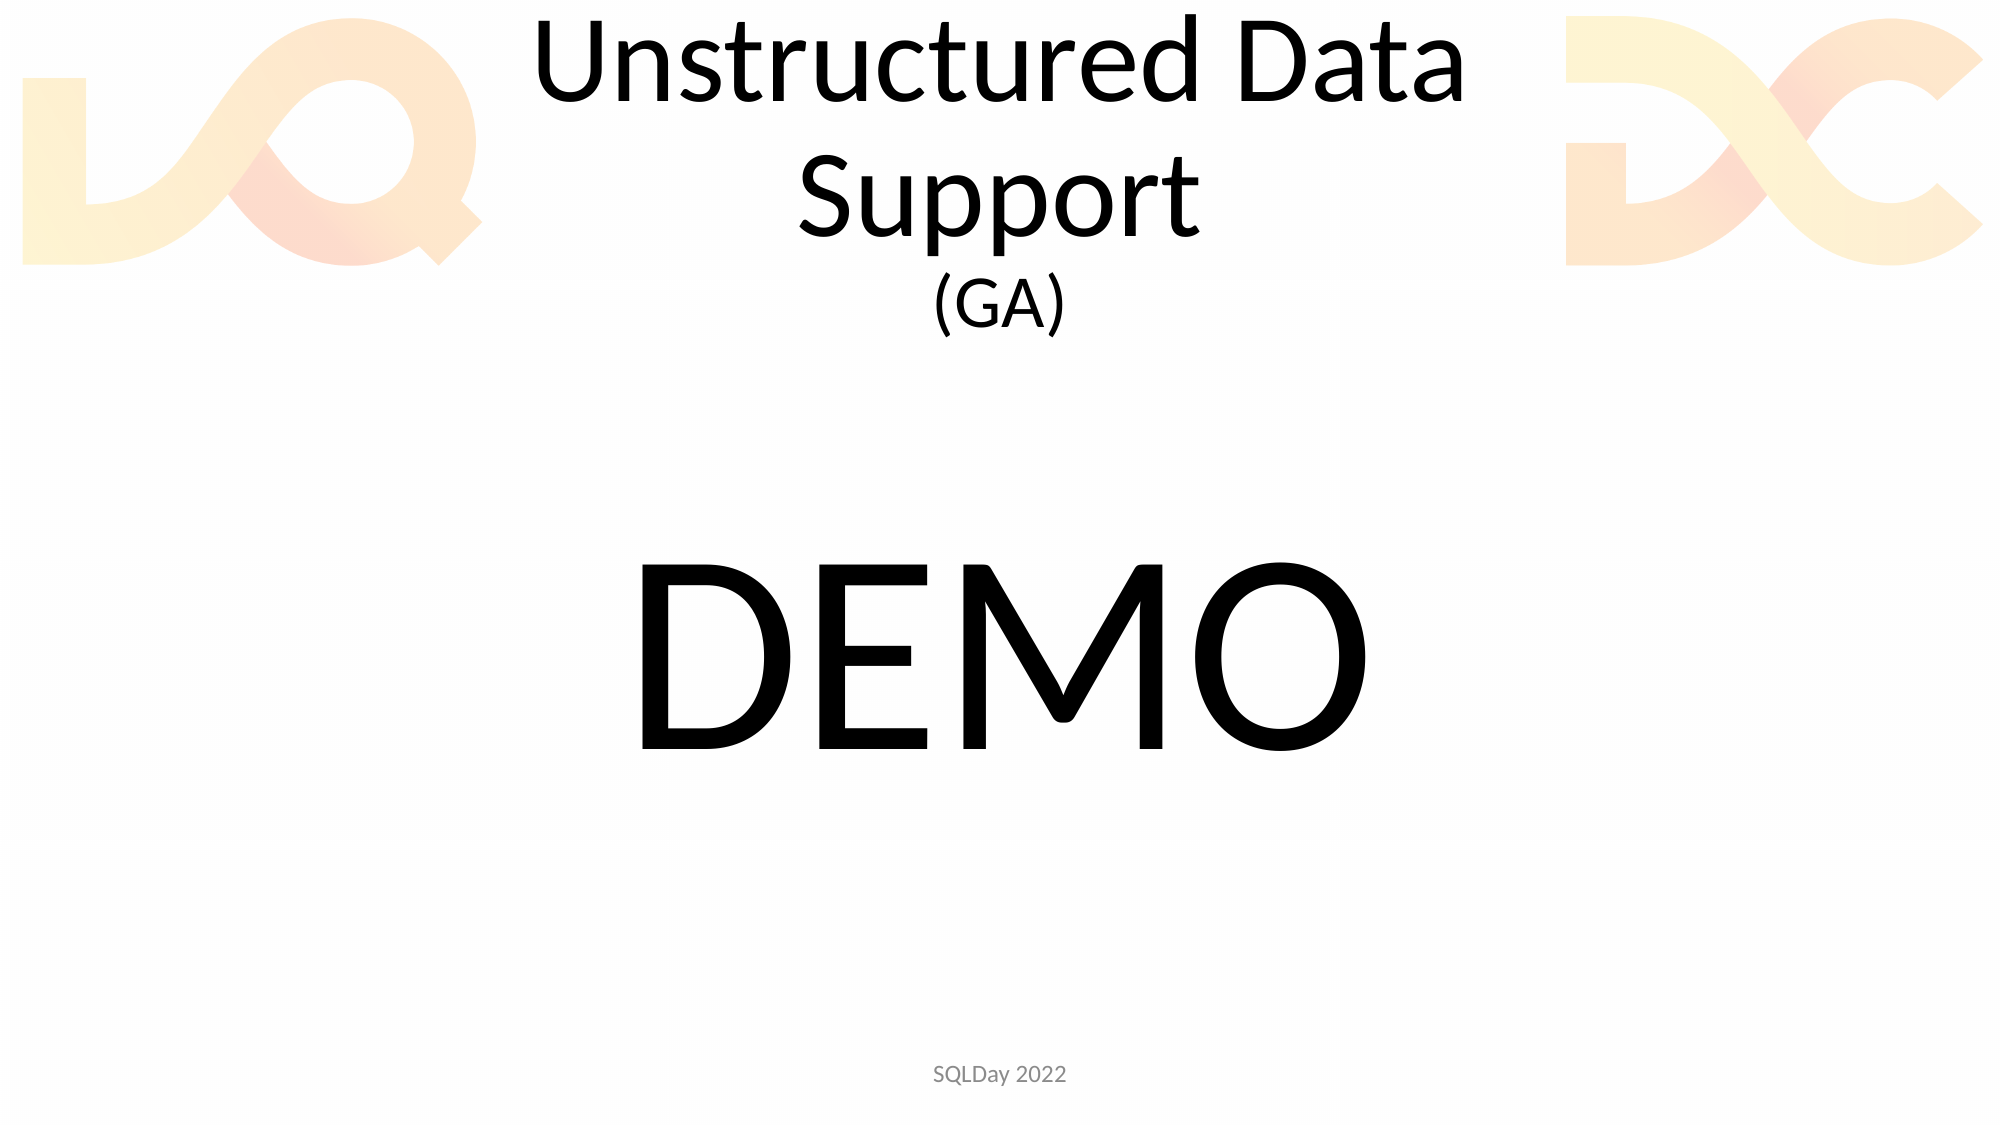

# Unstructured Data Support (GA)
DEMO
SQLDay 2022